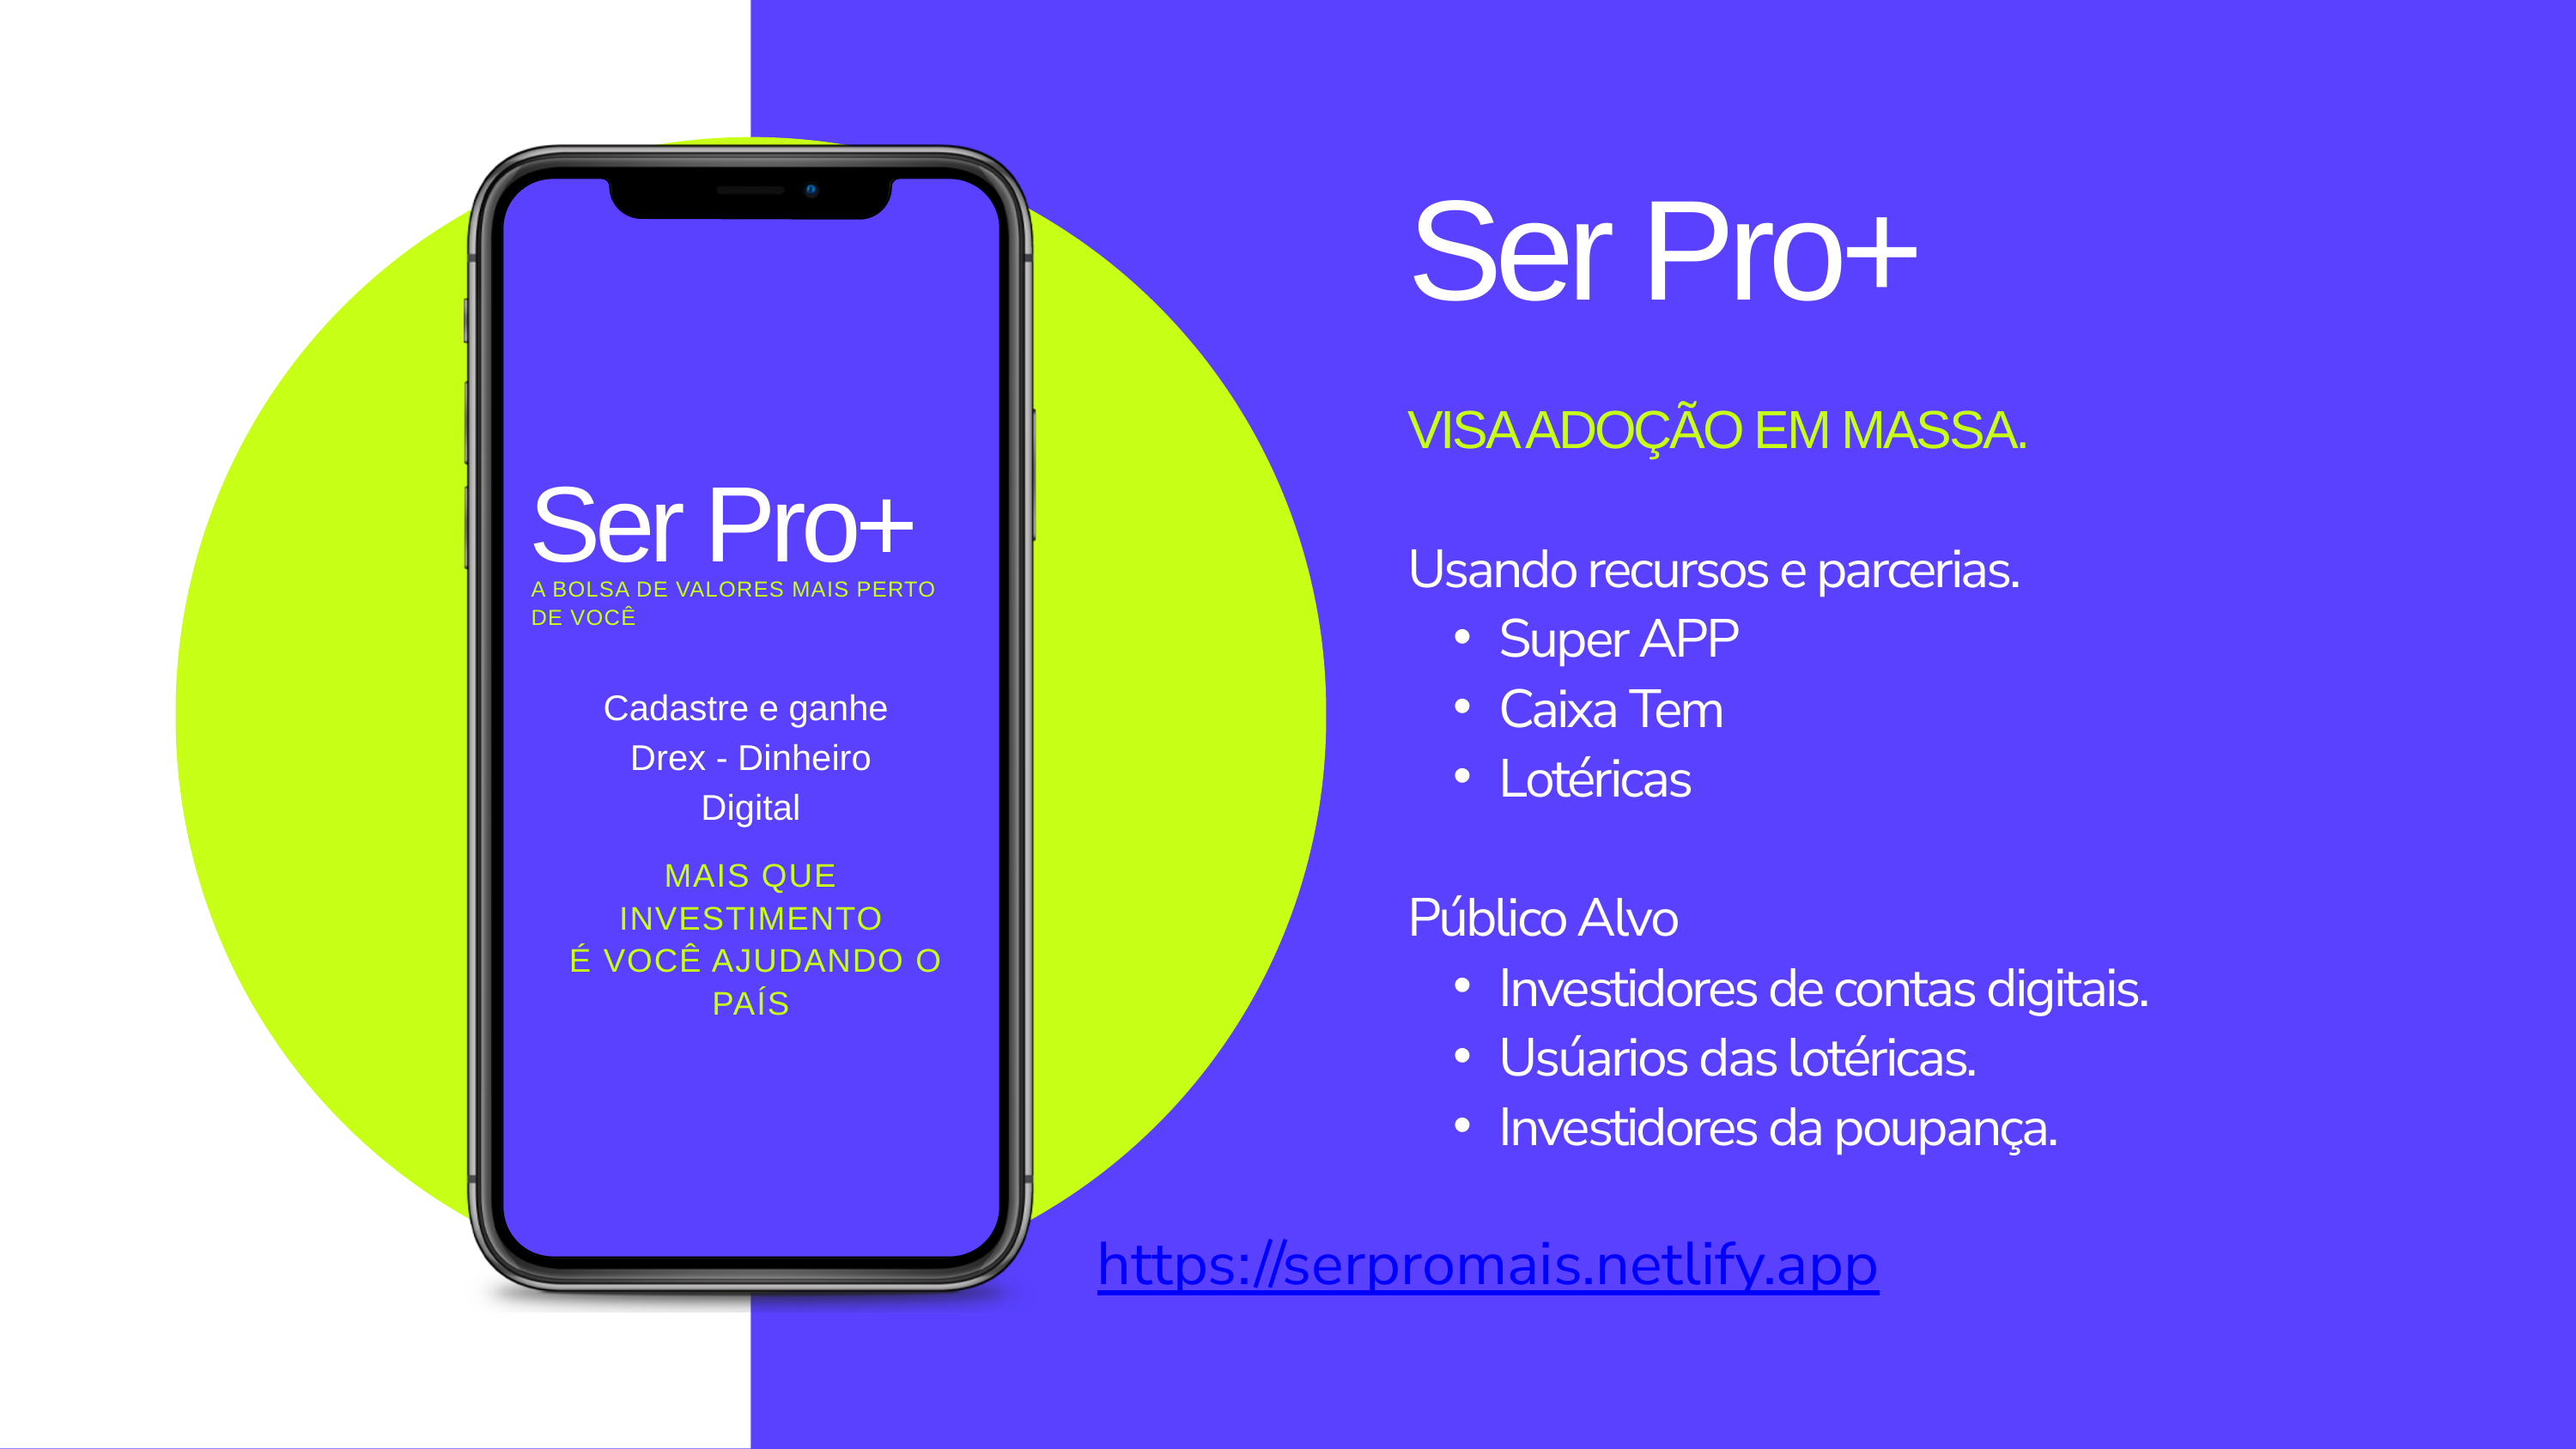

Ser Pro+
VISA ADOÇÃO EM MASSA.

Usando recursos e parcerias.
Super APP
Caixa Tem
Lotéricas

Público Alvo
Investidores de contas digitais.
Usúarios das lotéricas.
Investidores da poupança.
Ser Pro+
A BOLSA DE VALORES MAIS PERTO DE VOCÊ
Cadastre e ganhe
Drex - Dinheiro Digital
MAIS QUE INVESTIMENTO
 É VOCÊ AJUDANDO O PAÍS
https://serpromais.netlify.app